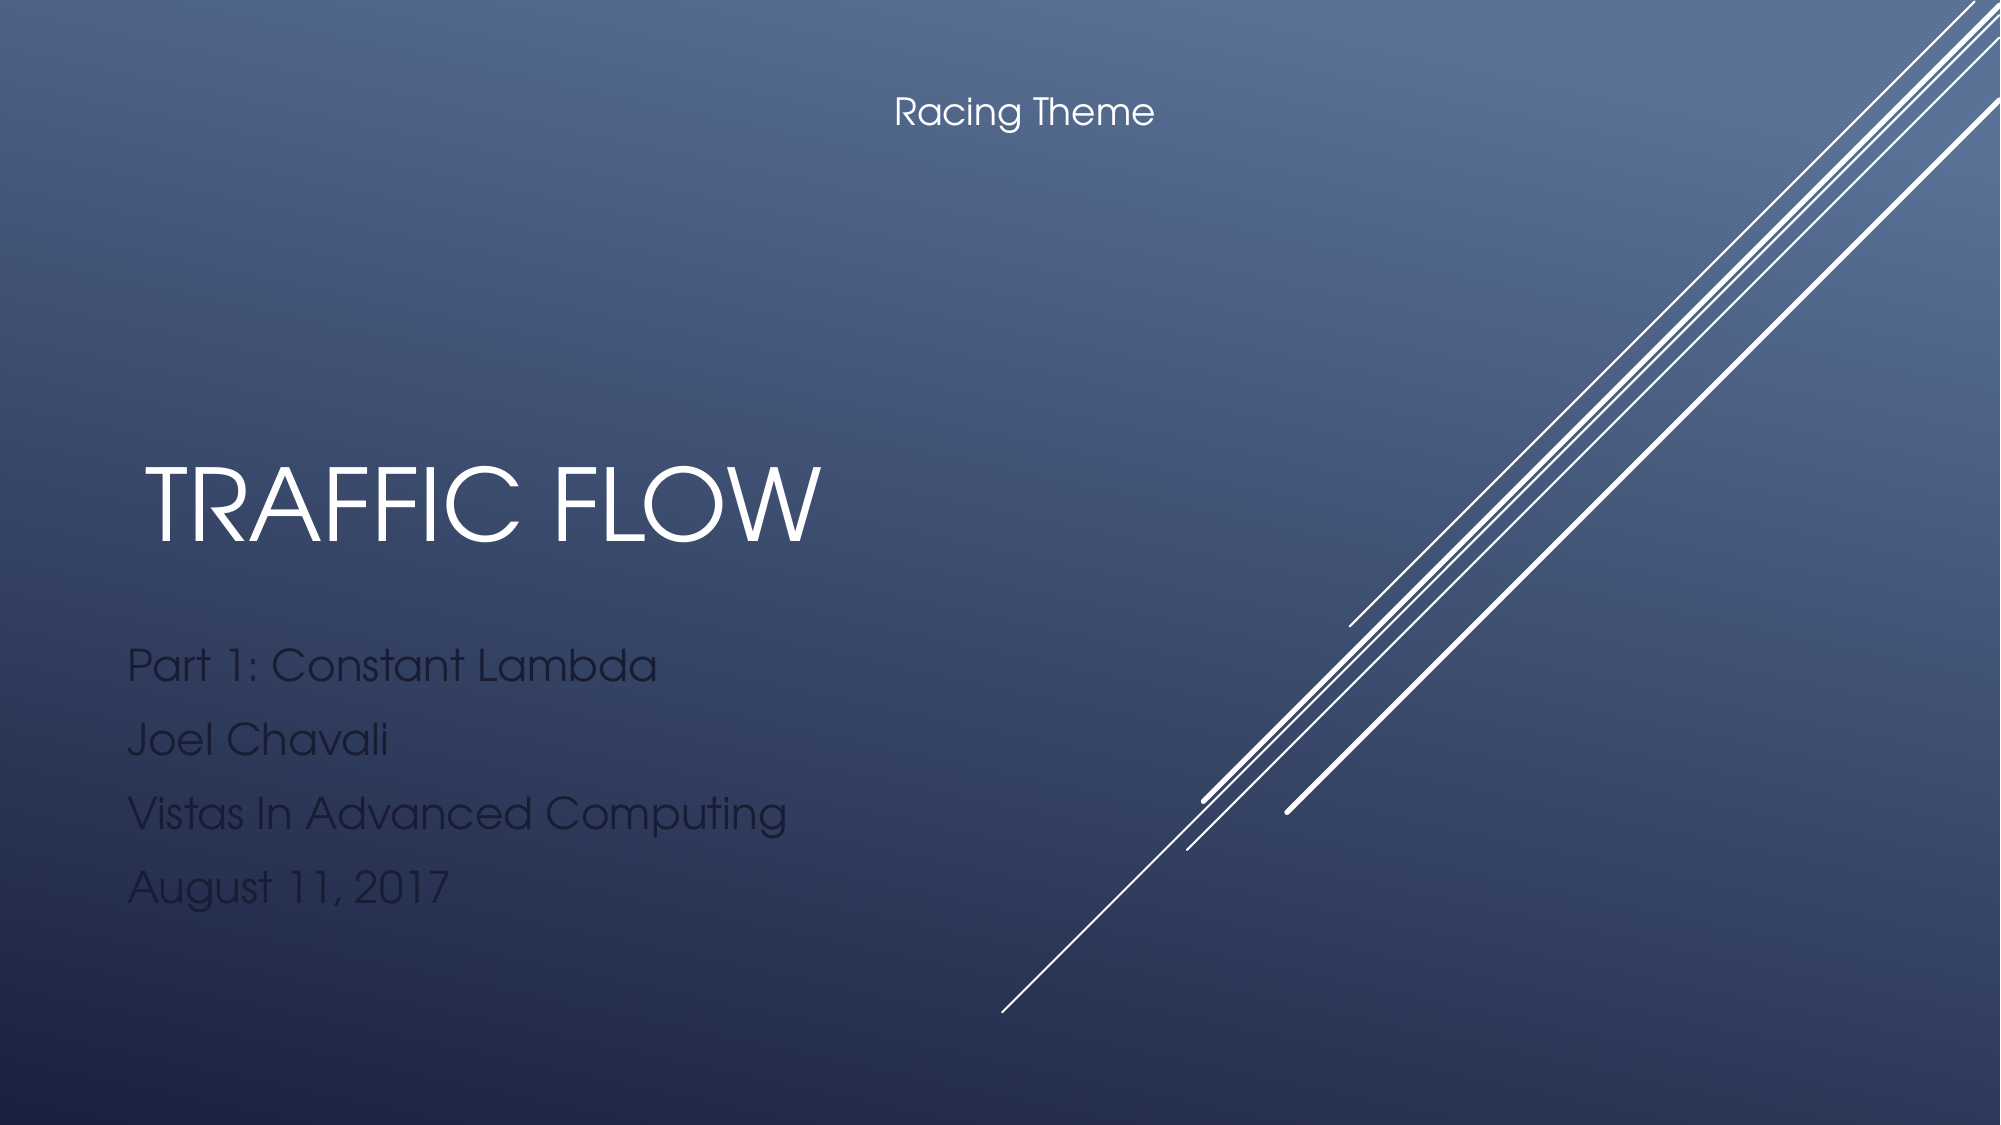

# Traffic flow
Racing Theme
Part 1: Constant Lambda
Joel Chavali
Vistas In Advanced Computing
August 11, 2017